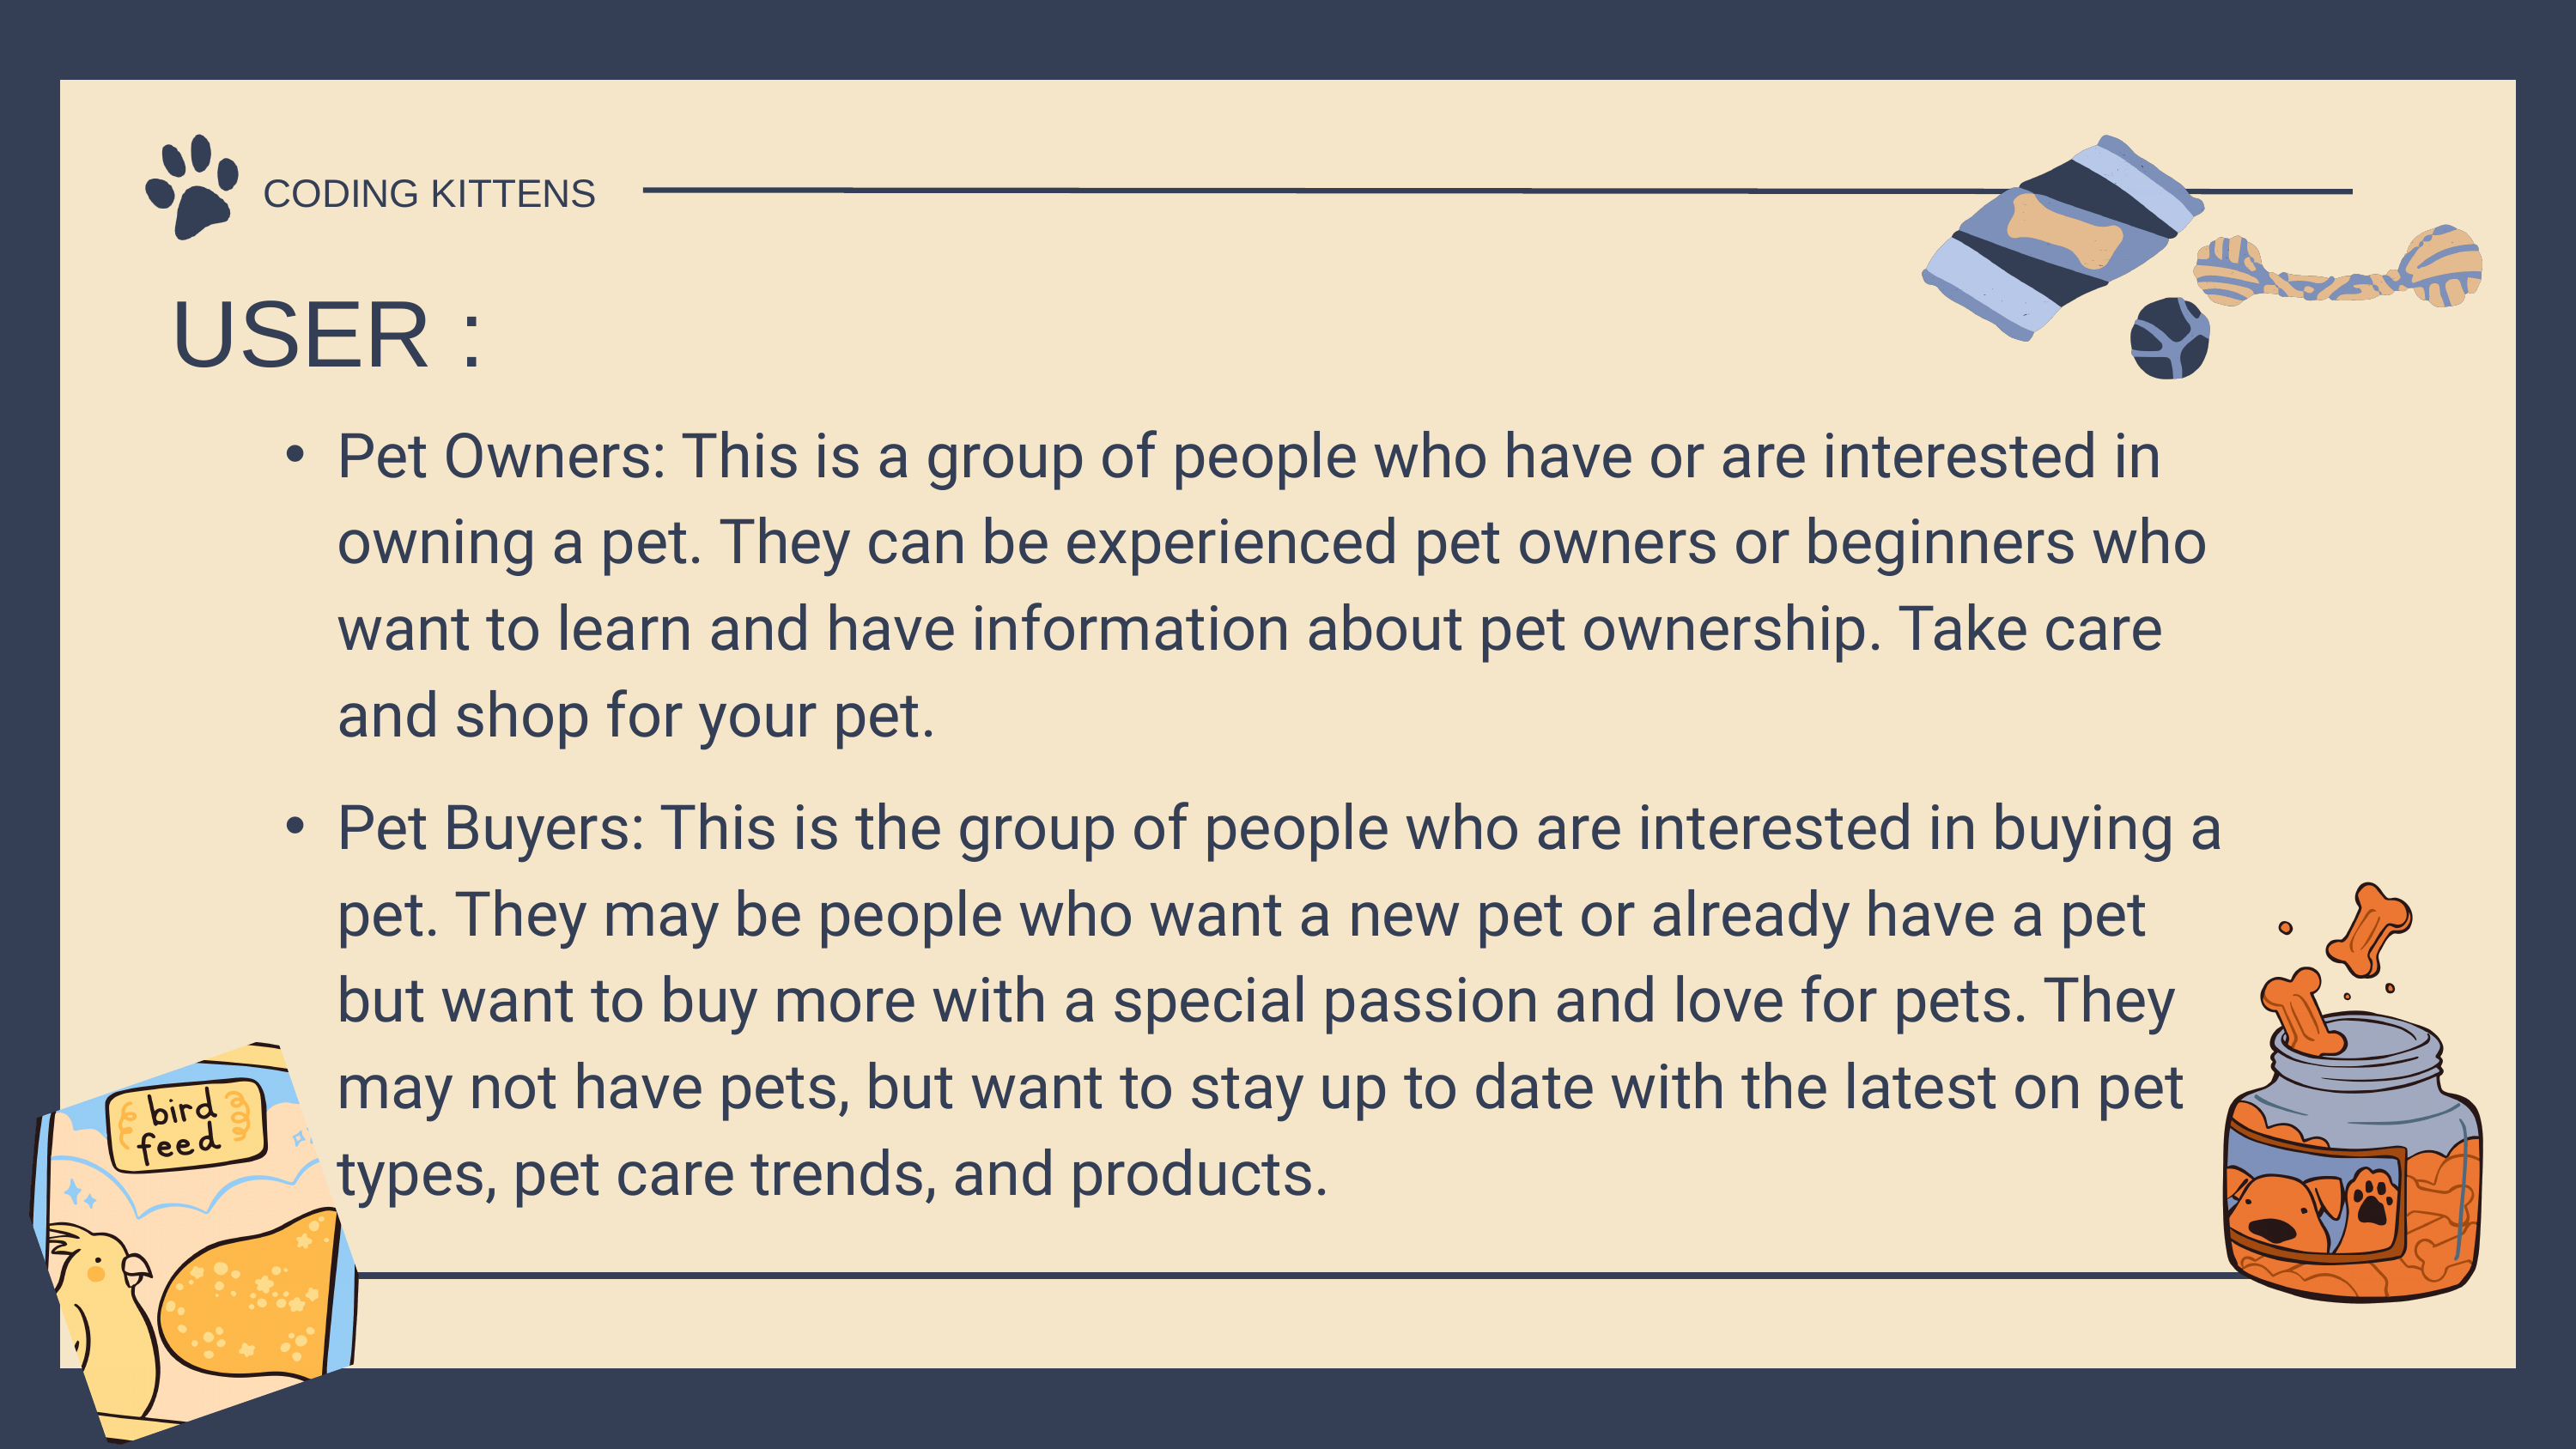

CODING KITTENS

USER :
Pet Owners: This is a group of people who have or are interested in owning a pet. They can be experienced pet owners or beginners who want to learn and have information about pet ownership. Take care and shop for your pet.
Pet Buyers: This is the group of people who are interested in buying a pet. They may be people who want a new pet or already have a pet but want to buy more with a special passion and love for pets. They may not have pets, but want to stay up to date with the latest on pet types, pet care trends, and products.